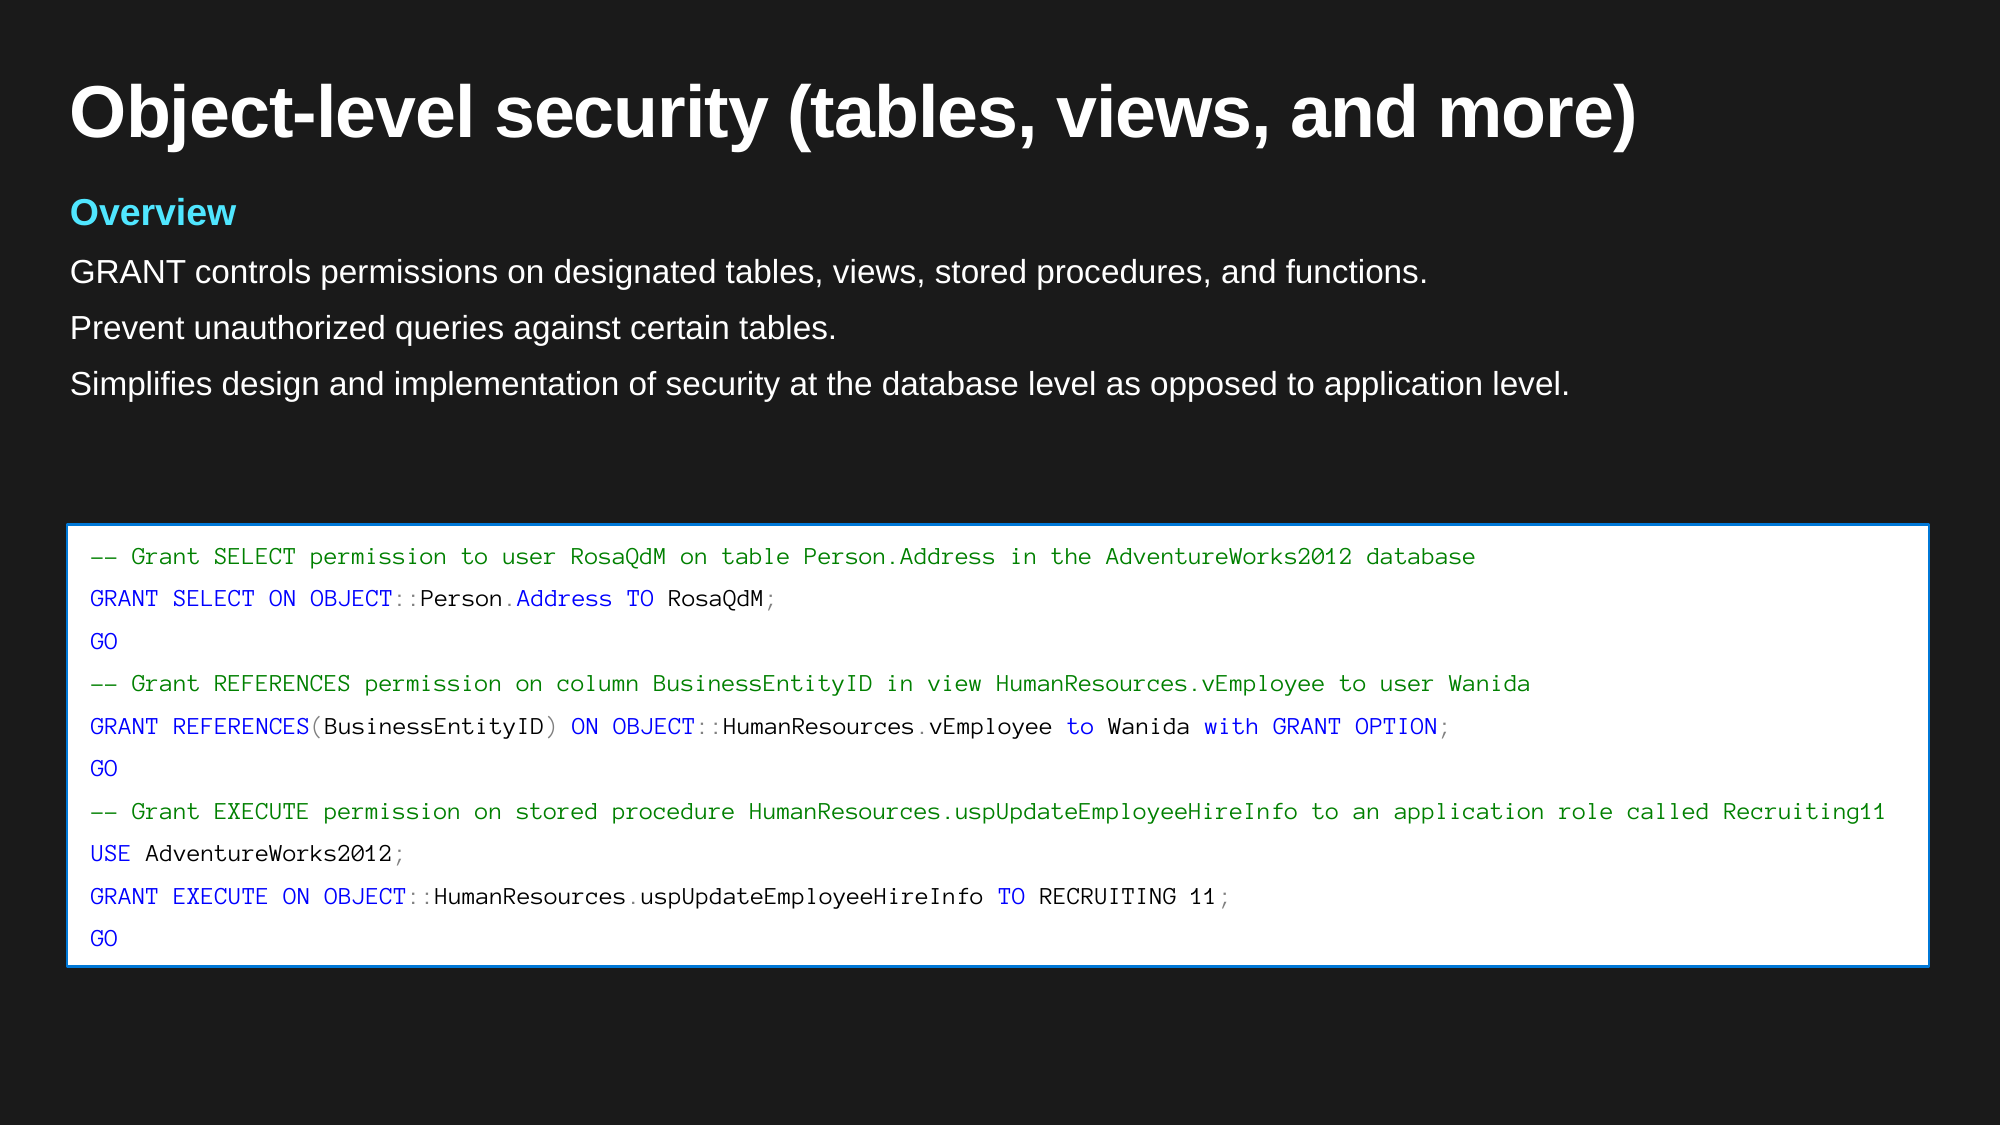

# Object-level security (tables, views, and more)
Overview
GRANT controls permissions on designated tables, views, stored procedures, and functions.
Prevent unauthorized queries against certain tables.
Simplifies design and implementation of security at the database level as opposed to application level.
-- Grant SELECT permission to user RosaQdM on table Person.Address in the AdventureWorks2012 database
GRANT SELECT ON OBJECT::Person.Address TO RosaQdM;
GO
-- Grant REFERENCES permission on column BusinessEntityID in view HumanResources.vEmployee to user Wanida
GRANT REFERENCES(BusinessEntityID) ON OBJECT::HumanResources.vEmployee to Wanida with GRANT OPTION;
GO
-- Grant EXECUTE permission on stored procedure HumanResources.uspUpdateEmployeeHireInfo to an application role called Recruiting11
USE AdventureWorks2012;
GRANT EXECUTE ON OBJECT::HumanResources.uspUpdateEmployeeHireInfo TO RECRUITING 11;
GO